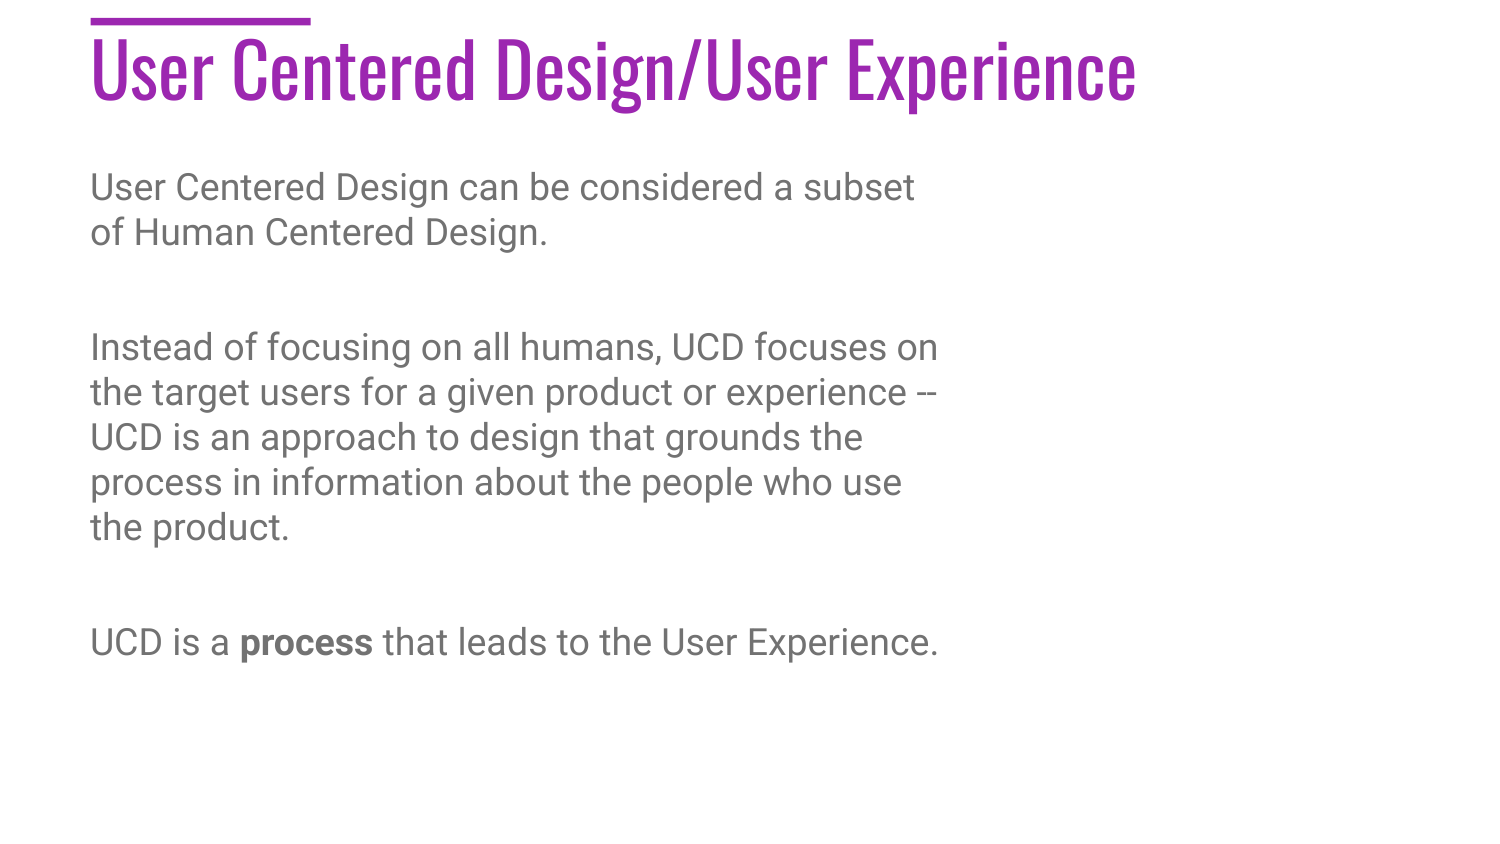

User Centered Design/User Experience
User Centered Design can be considered a subset of Human Centered Design.

Instead of focusing on all humans, UCD focuses on the target users for a given product or experience -- UCD is an approach to design that grounds the process in information about the people who use the product.

UCD is a process that leads to the User Experience.